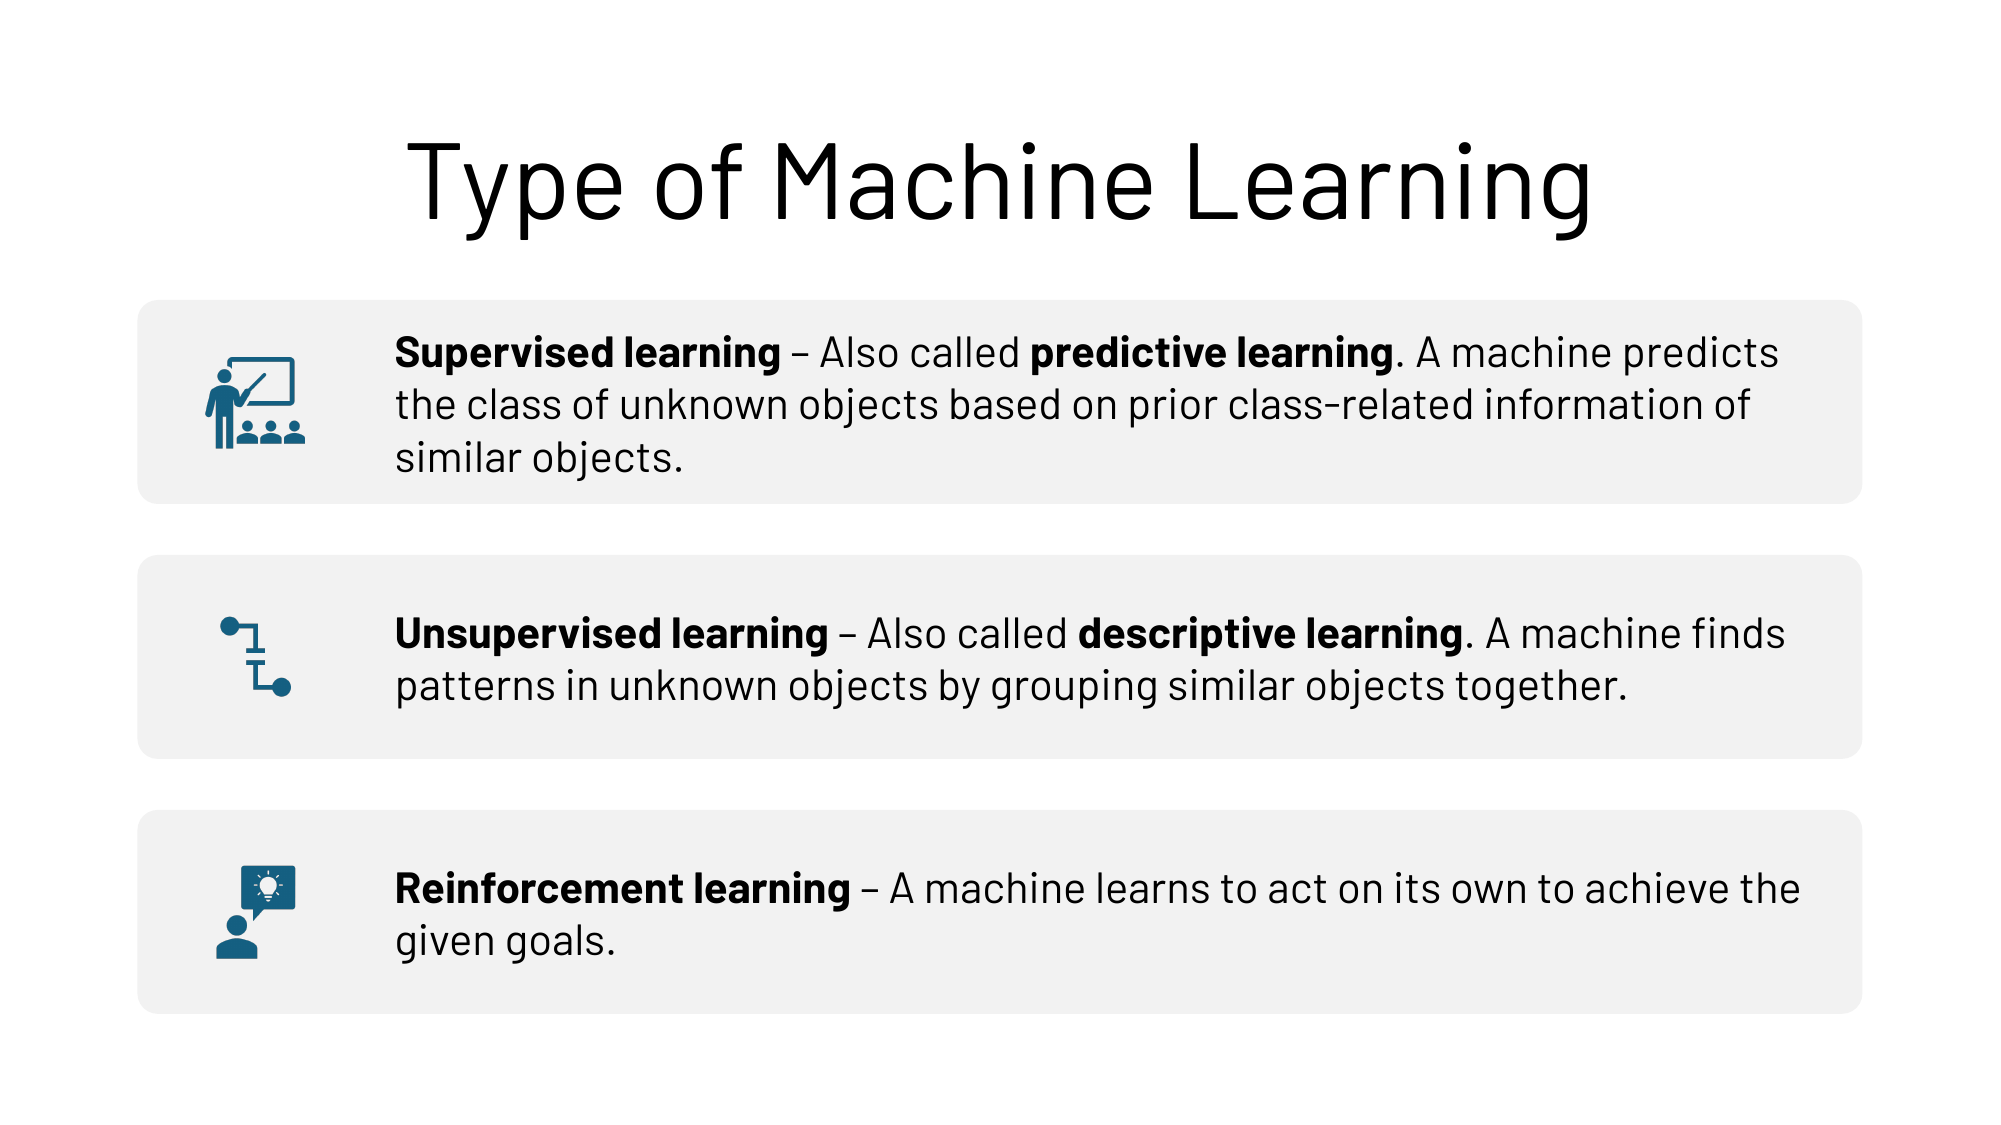

# Type of Machine Learning
Supervised learning – Also called predictive learning. A machine predicts the class of unknown objects based on prior class-related information of similar objects.
Unsupervised learning – Also called descriptive learning. A machine finds patterns in unknown objects by grouping similar objects together.
Reinforcement learning – A machine learns to act on its own to achieve the given goals.